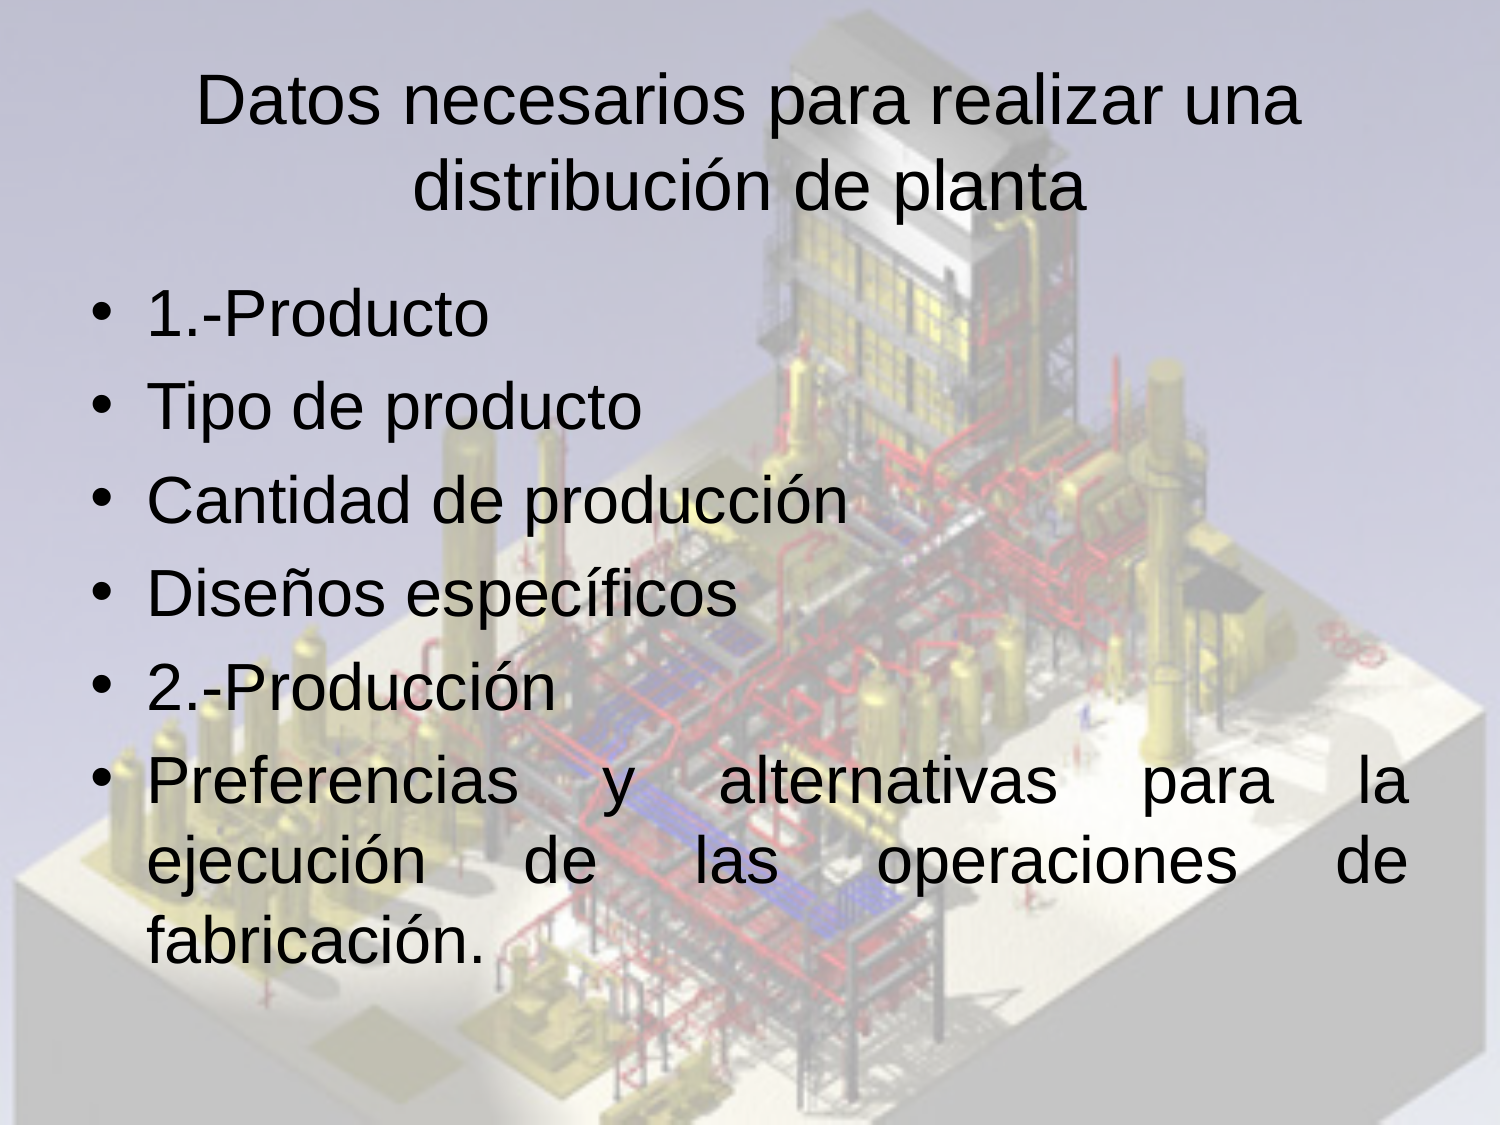

# Datos necesarios para realizar una distribución de planta
1.-Producto
Tipo de producto
Cantidad de producción
Diseños específicos
2.-Producción
Preferencias y alternativas para la ejecución de las operaciones de fabricación.